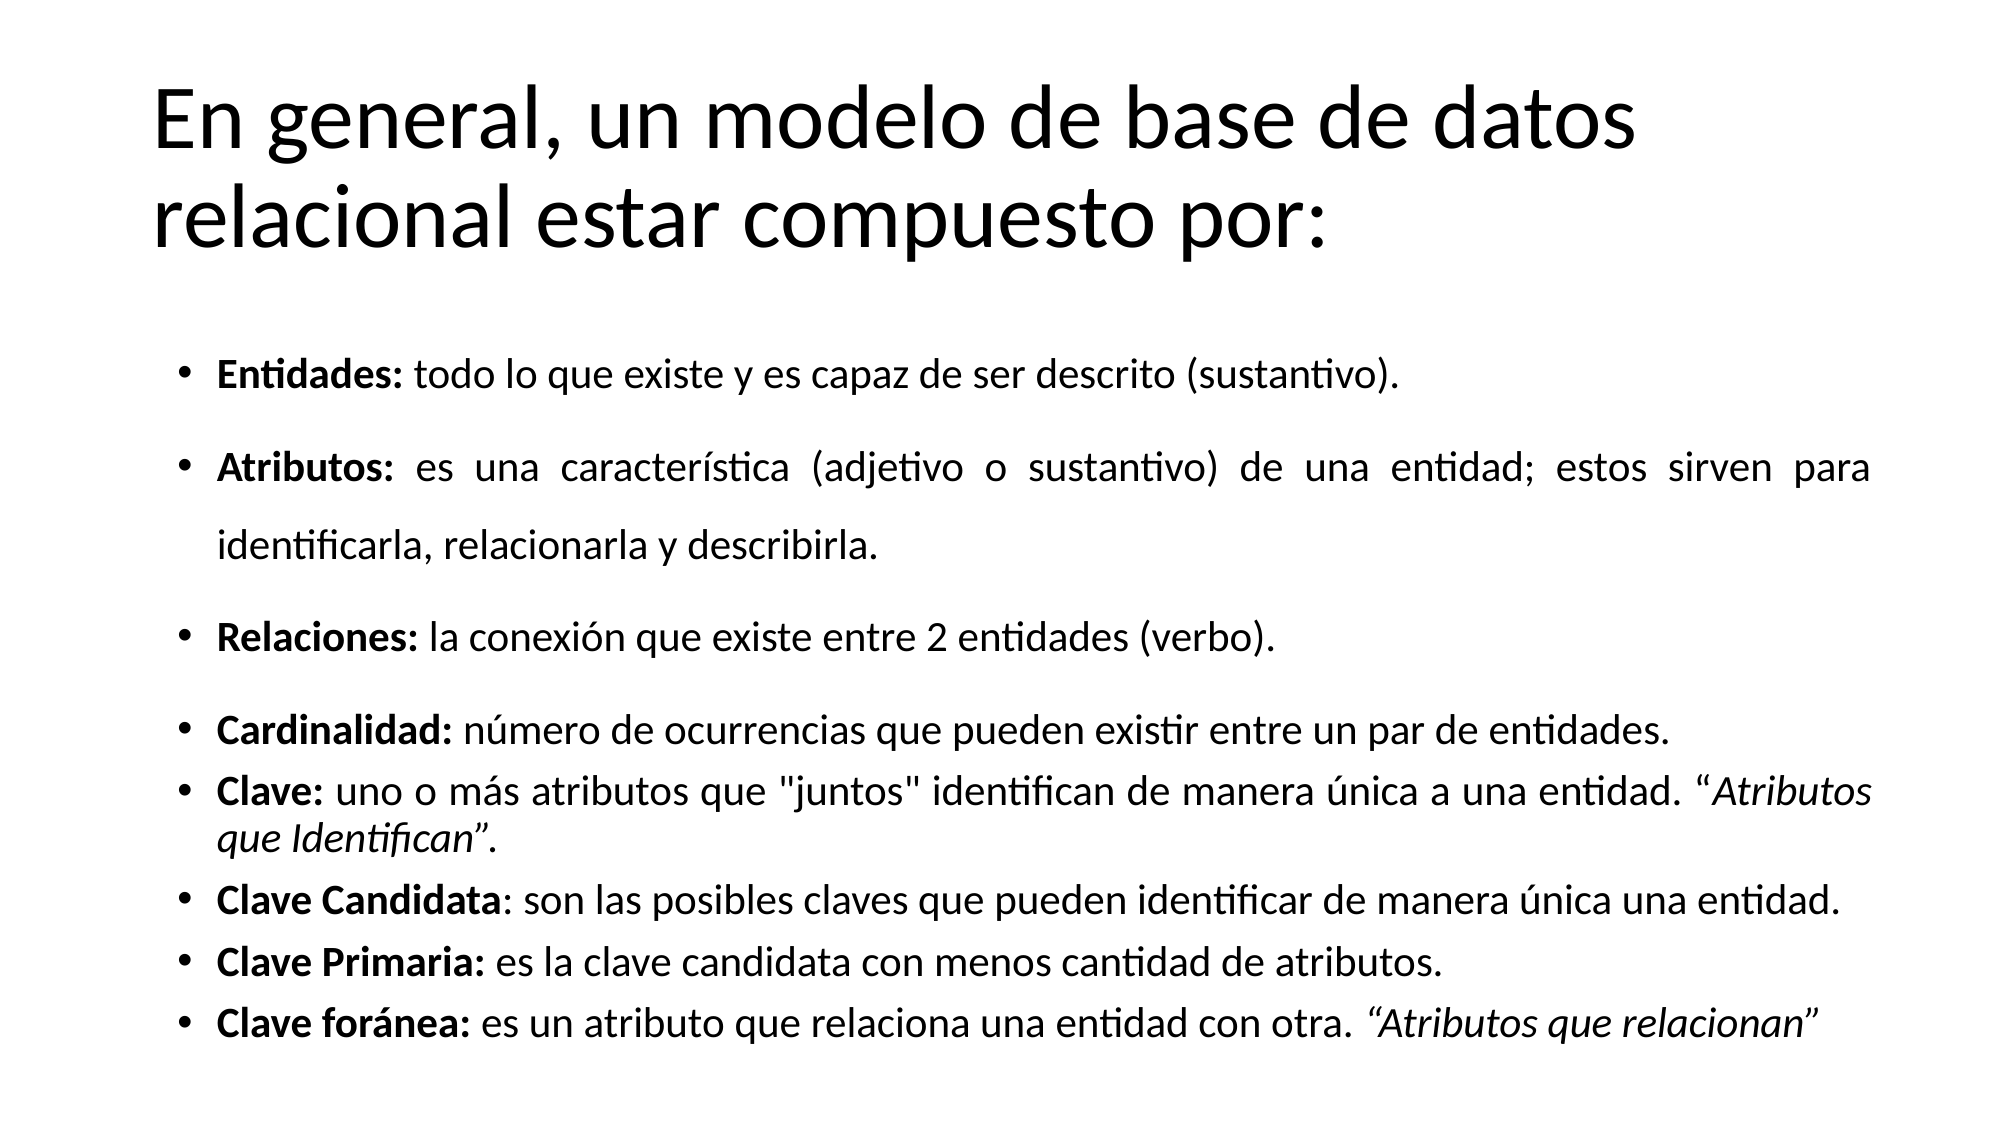

# En general, un modelo de base de datos relacional estar compuesto por:
Entidades: todo lo que existe y es capaz de ser descrito (sustantivo).
Atributos: es una característica (adjetivo o sustantivo) de una entidad; estos sirven para identificarla, relacionarla y describirla.
Relaciones: la conexión que existe entre 2 entidades (verbo).
Cardinalidad: número de ocurrencias que pueden existir entre un par de entidades.
Clave: uno o más atributos que "juntos" identifican de manera única a una entidad. “Atributos que Identifican”.
Clave Candidata: son las posibles claves que pueden identificar de manera única una entidad.
Clave Primaria: es la clave candidata con menos cantidad de atributos.
Clave foránea: es un atributo que relaciona una entidad con otra. “Atributos que relacionan”